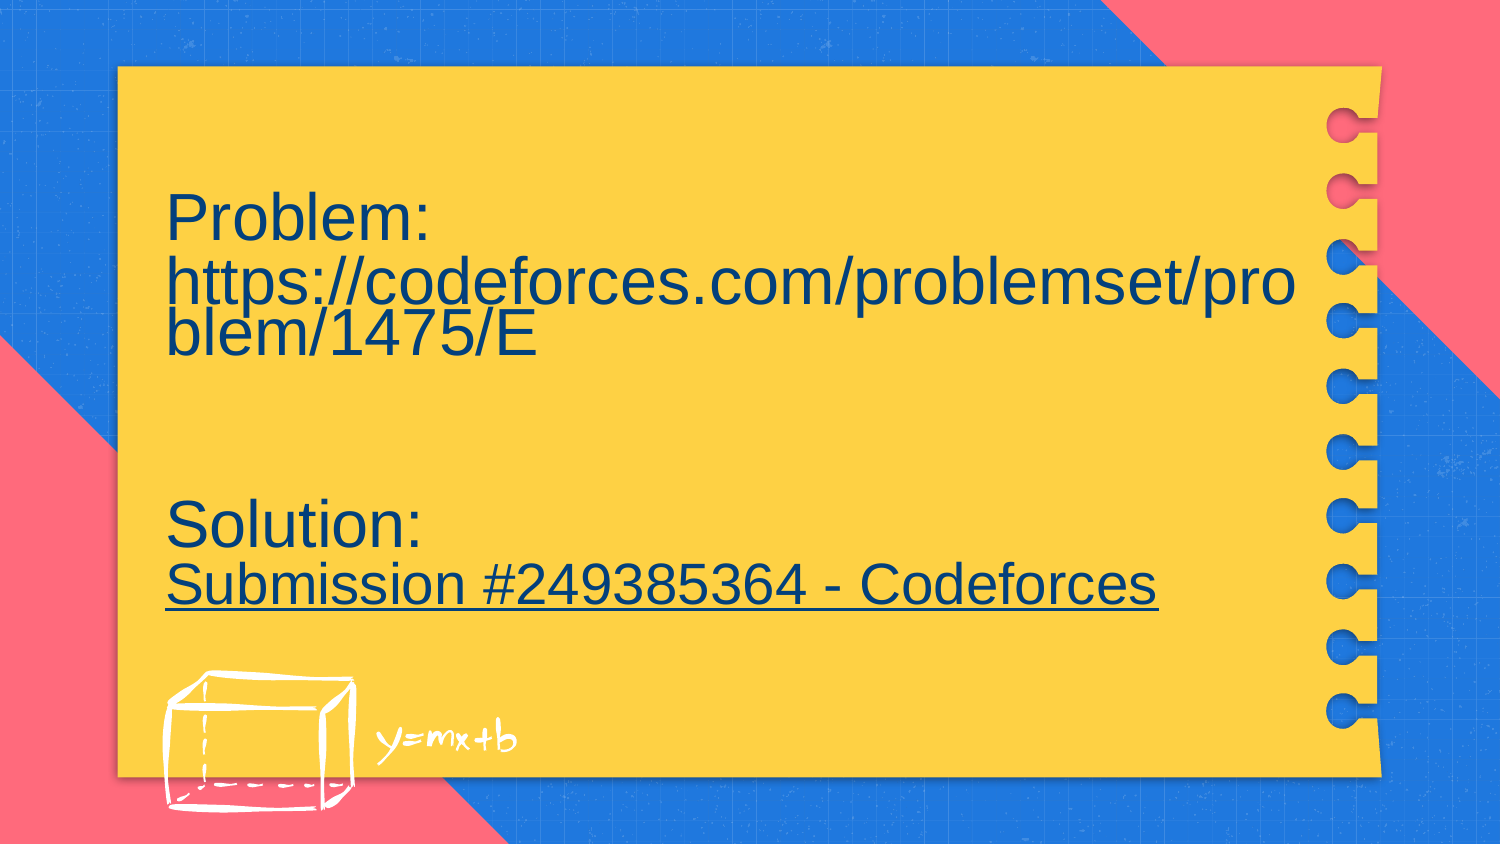

# Problem: https://codeforces.com/problemset/problem/1475/E Solution: Submission #249385364 - Codeforces